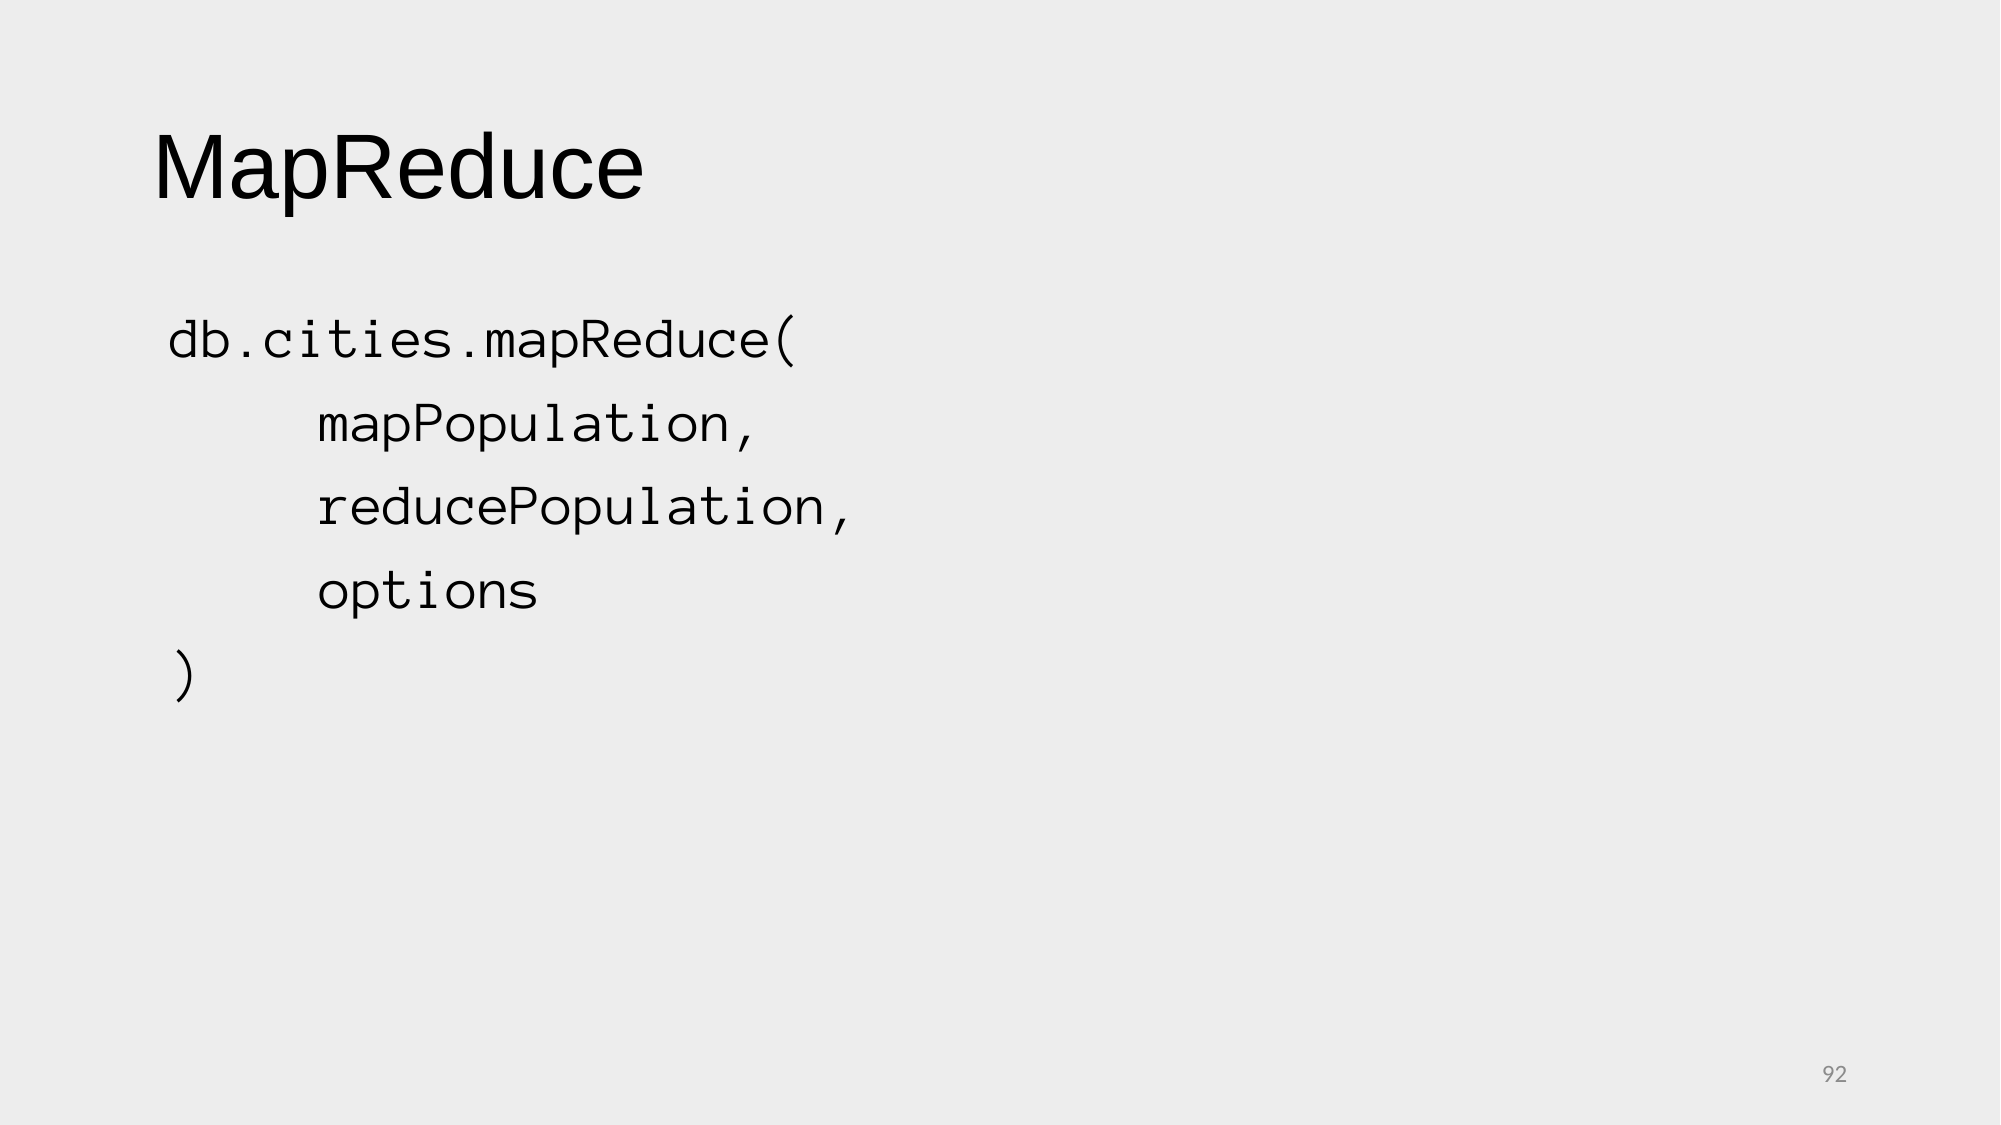

# MapReduce
db.cities.mapReduce(
	mapPopulation,
	reducePopulation,
	options
)
92